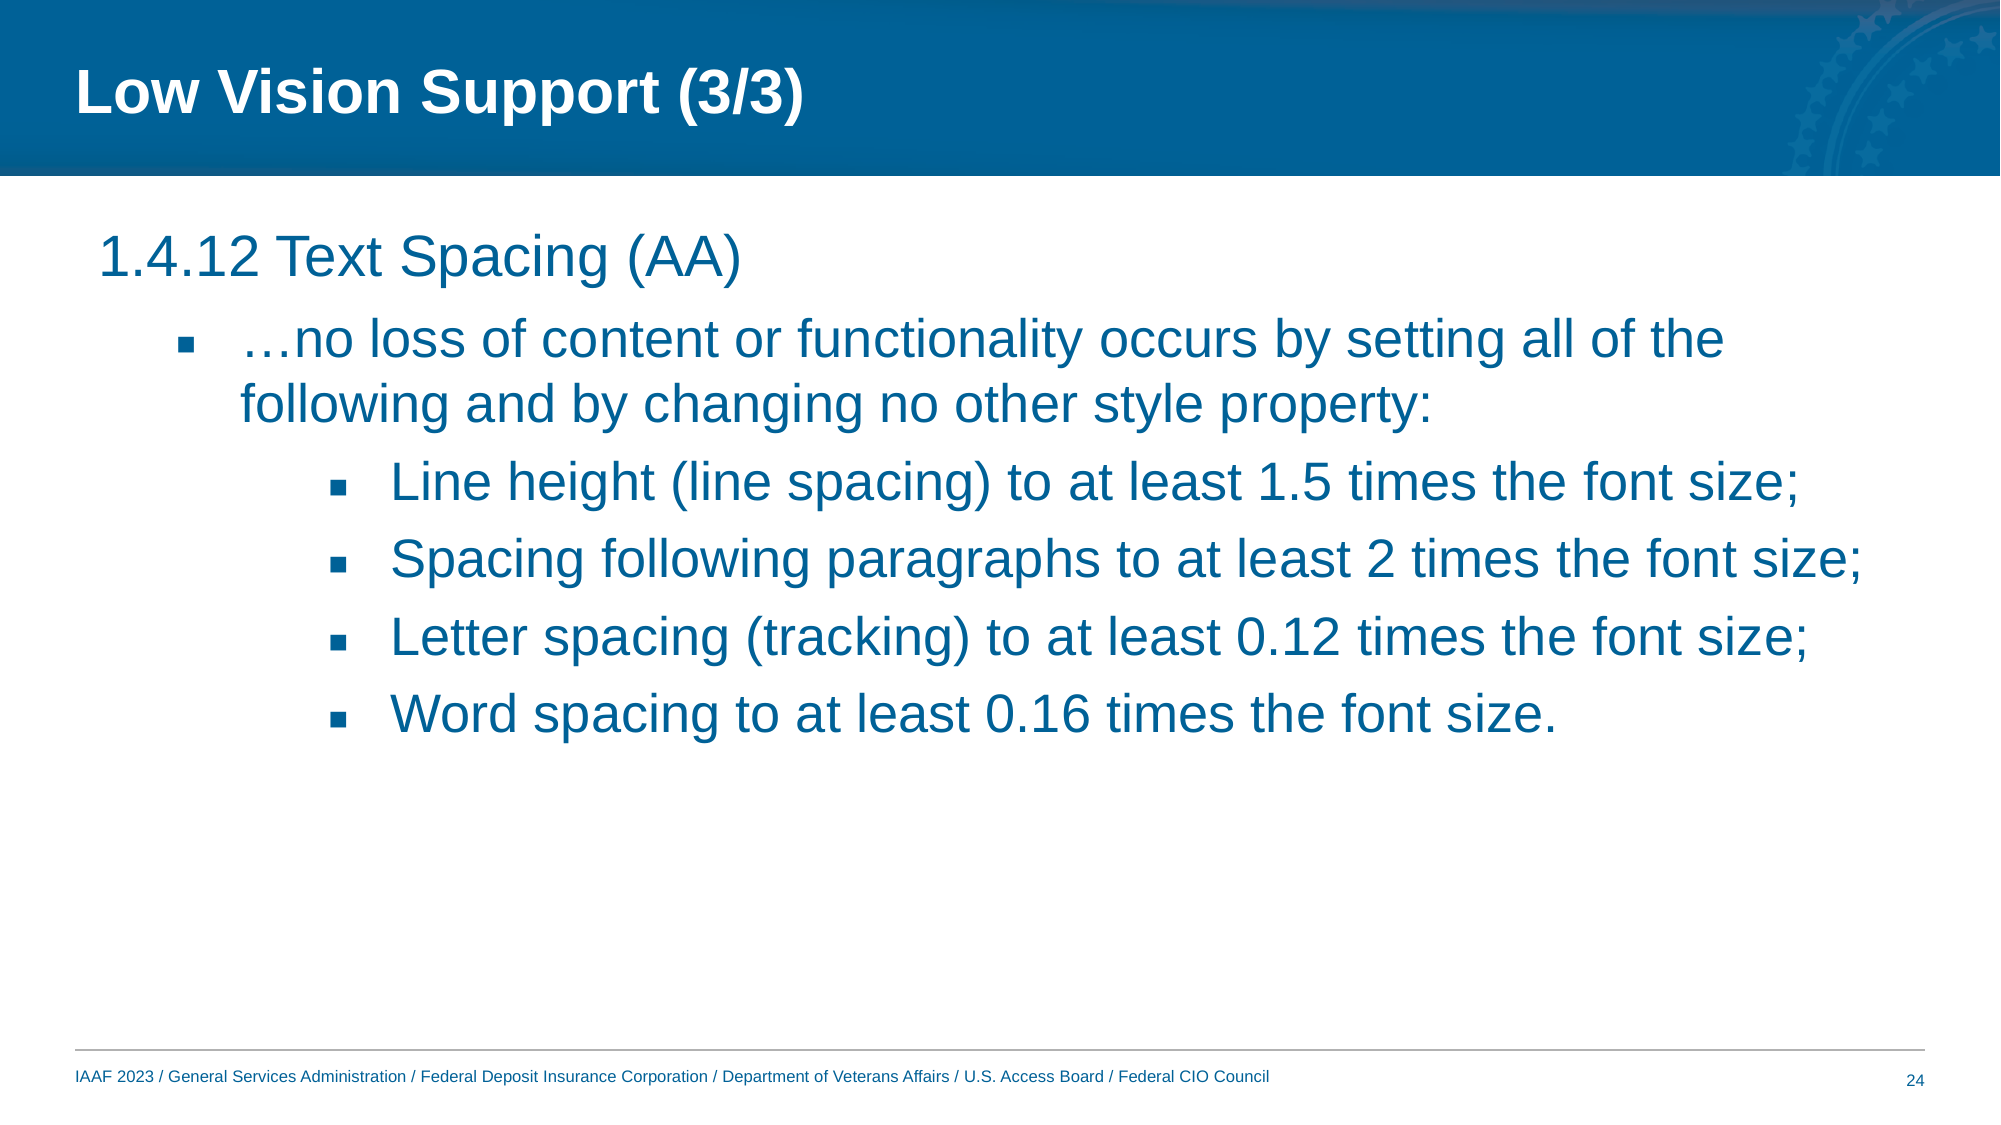

# Low Vision Support (3/3)
1.4.12 Text Spacing (AA)
…no loss of content or functionality occurs by setting all of the following and by changing no other style property:
Line height (line spacing) to at least 1.5 times the font size;
Spacing following paragraphs to at least 2 times the font size;
Letter spacing (tracking) to at least 0.12 times the font size;
Word spacing to at least 0.16 times the font size.
24